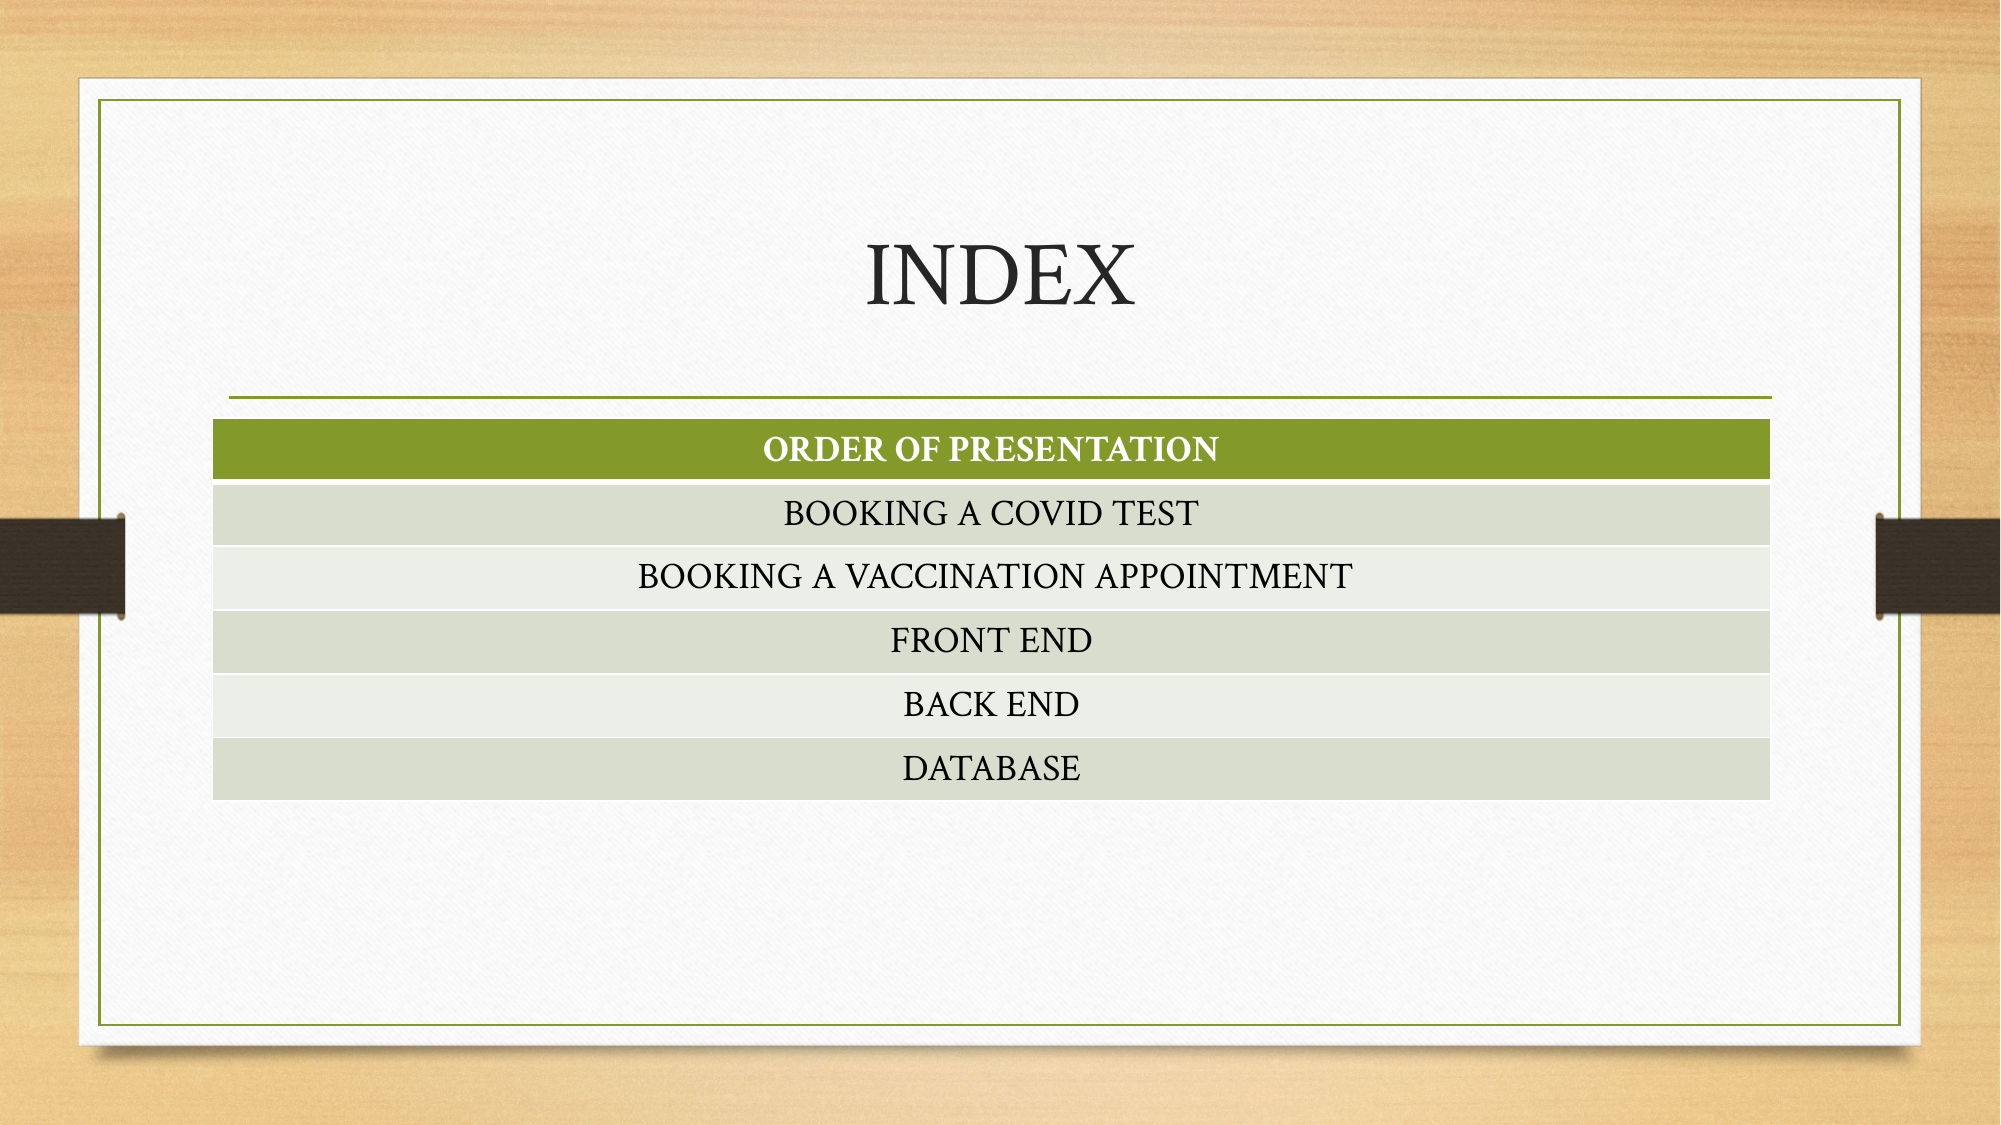

# INDEX
| ORDER OF PRESENTATION |
| --- |
| BOOKING A COVID TEST |
| BOOKING A VACCINATION APPOINTMENT |
| FRONT END |
| BACK END |
| DATABASE |